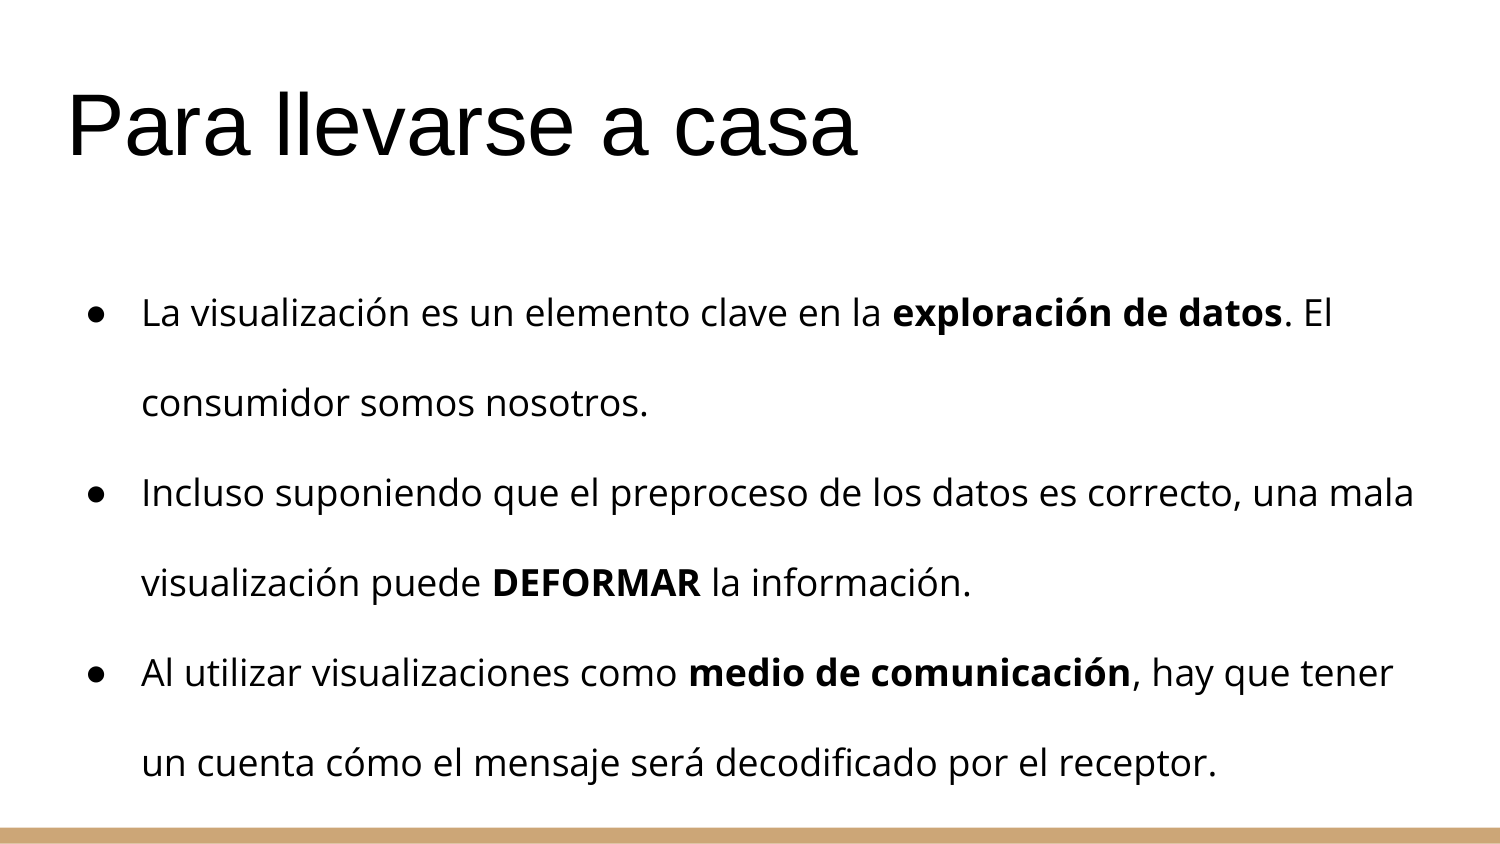

# Para llevarse a casa
La visualización es un elemento clave en la exploración de datos. El consumidor somos nosotros.
Incluso suponiendo que el preproceso de los datos es correcto, una mala visualización puede DEFORMAR la información.
Al utilizar visualizaciones como medio de comunicación, hay que tener un cuenta cómo el mensaje será decodificado por el receptor.